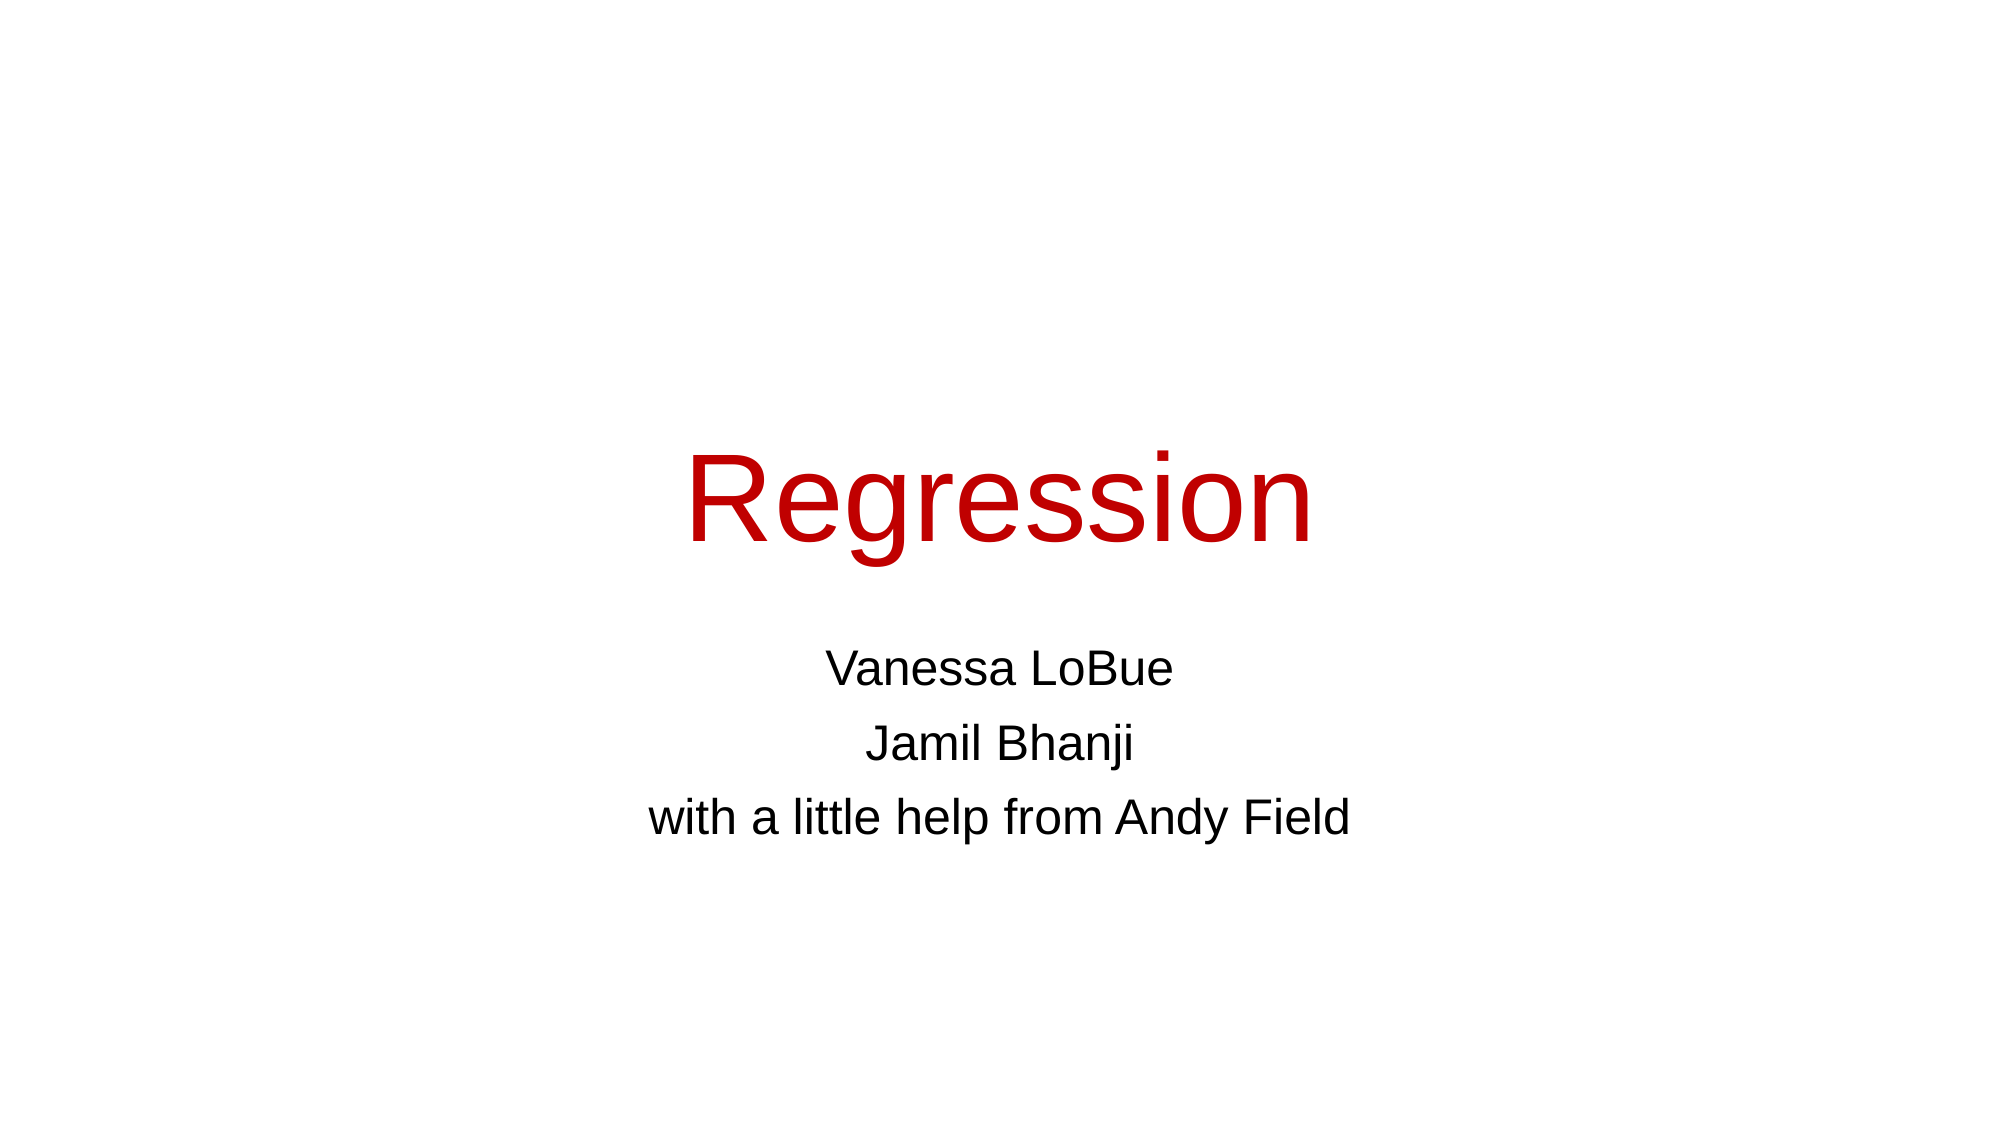

# Regression
Vanessa LoBue
Jamil Bhanji
with a little help from Andy Field